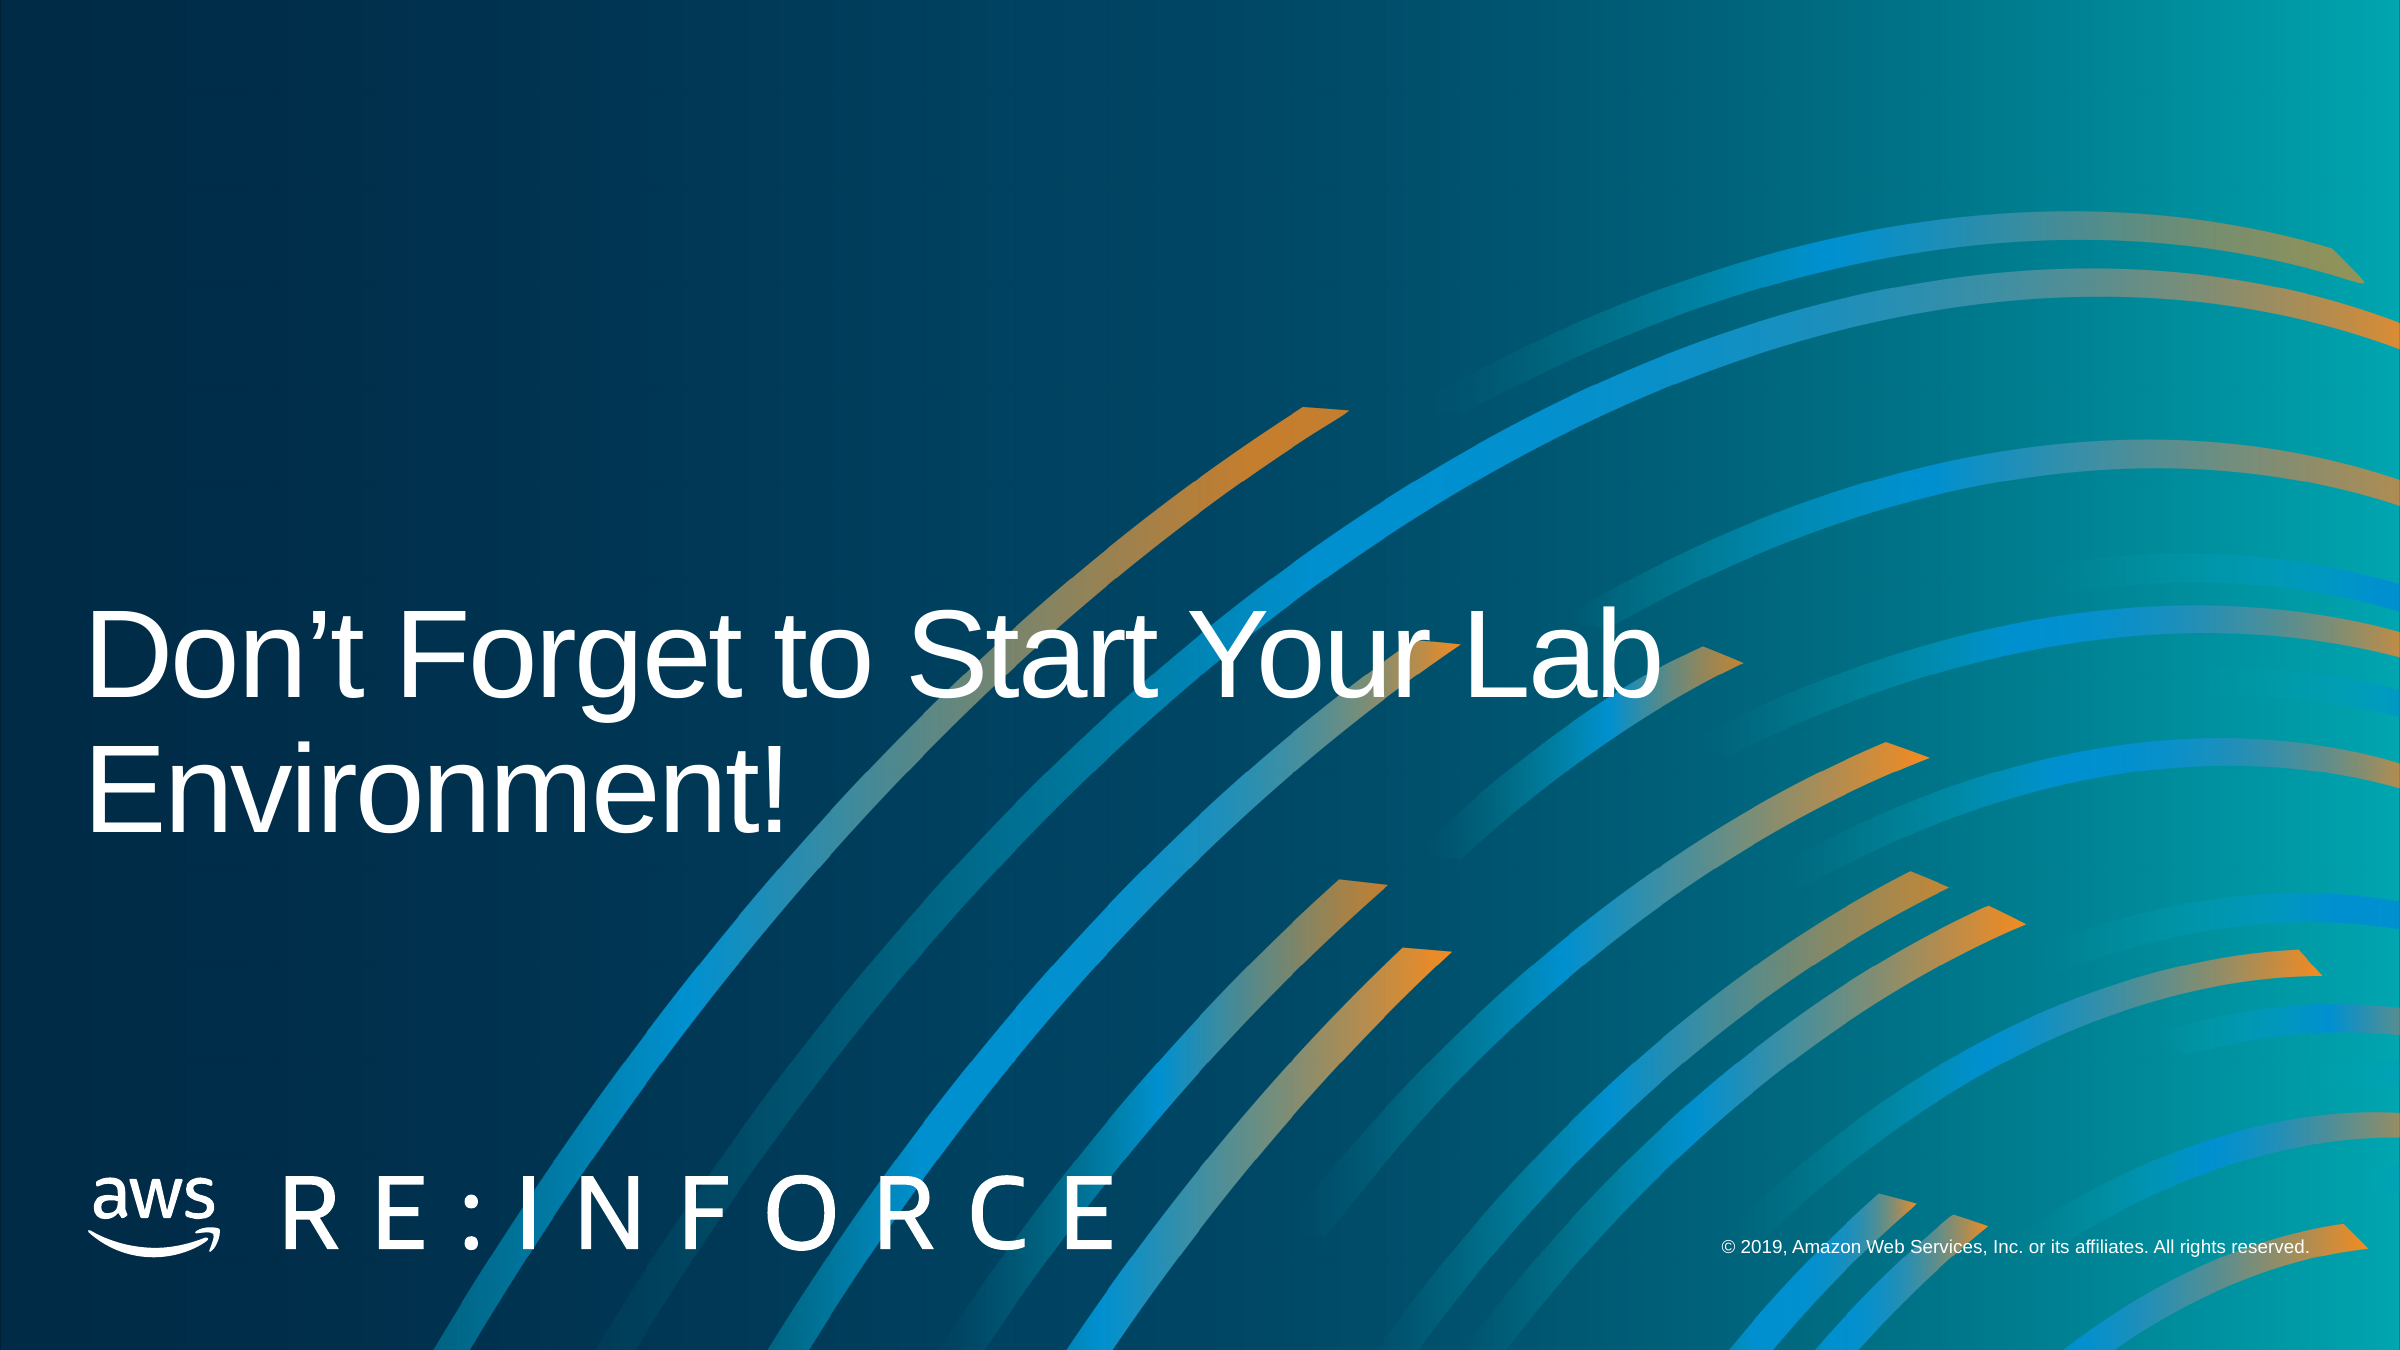

# Don’t Forget to Start Your Lab Environment!